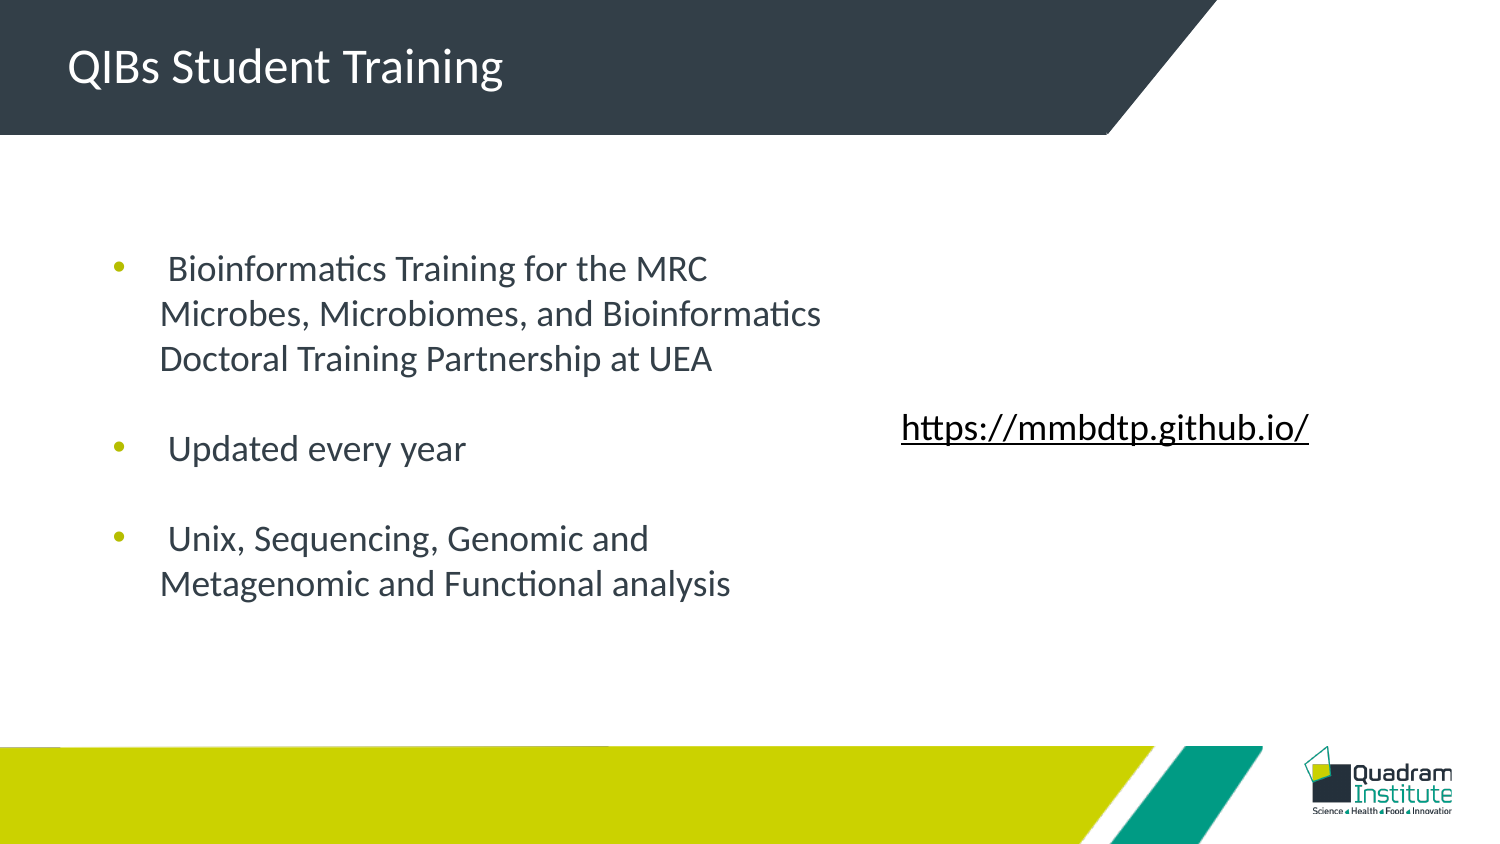

QIBs Student Training
 Bioinformatics Training for the MRC Microbes, Microbiomes, and Bioinformatics Doctoral Training Partnership at UEA

 Updated every year

 Unix, Sequencing, Genomic and Metagenomic and Functional analysis
https://mmbdtp.github.io/